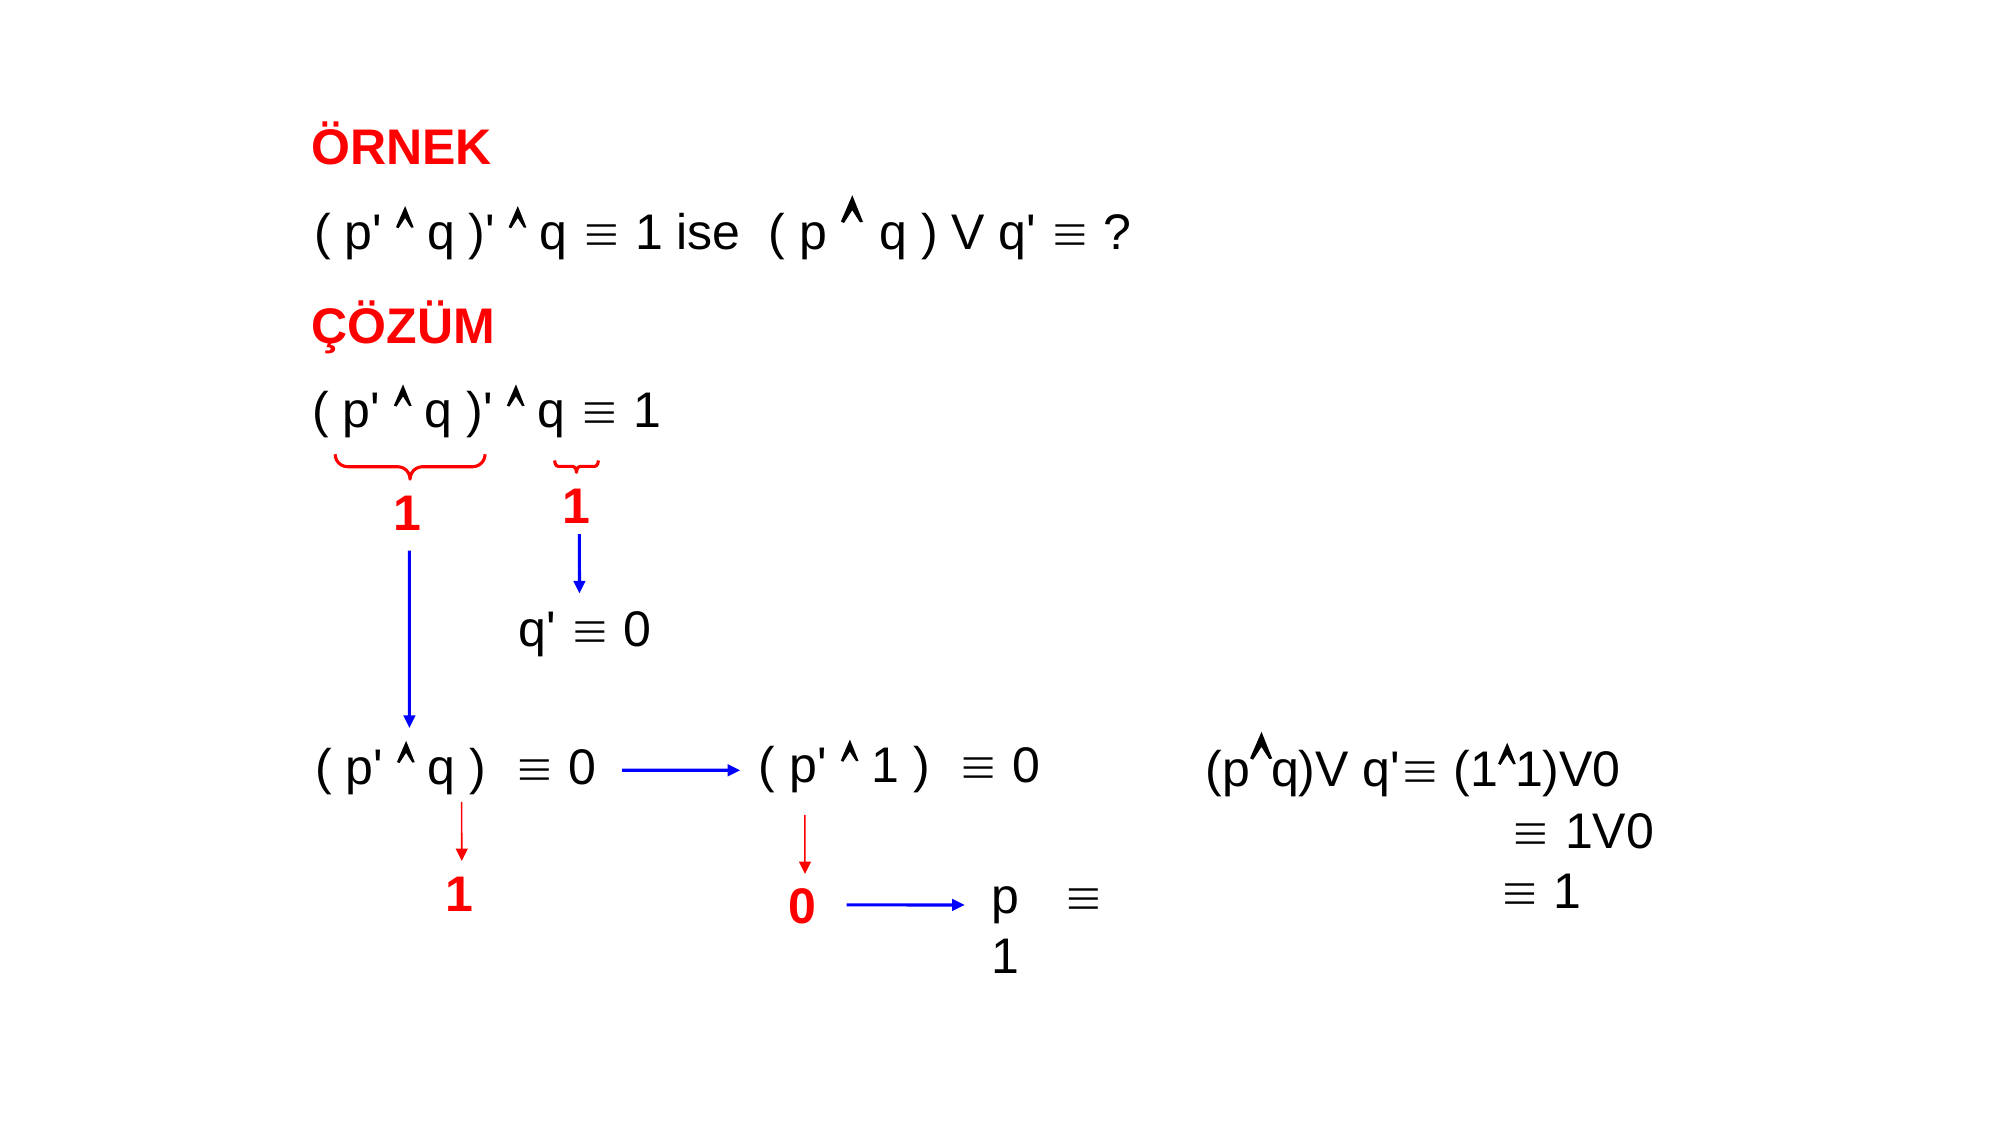

ÖRNEK
( p' ∧ q )' ∧ q ≡ 1 ise  ( p ∧ q ) V q' ≡ ?
ÇÖZÜM
( p' ∧ q )' ∧ q ≡ 1

1
1

q' ≡ 0
(p∧q)V q'≡ (1∧1)V0
                     ≡ 1V0
                     ≡ 1
( p' ∧ 1 )  ≡ 0
( p' ∧ q )  ≡ 0

1
p ≡ 1
0